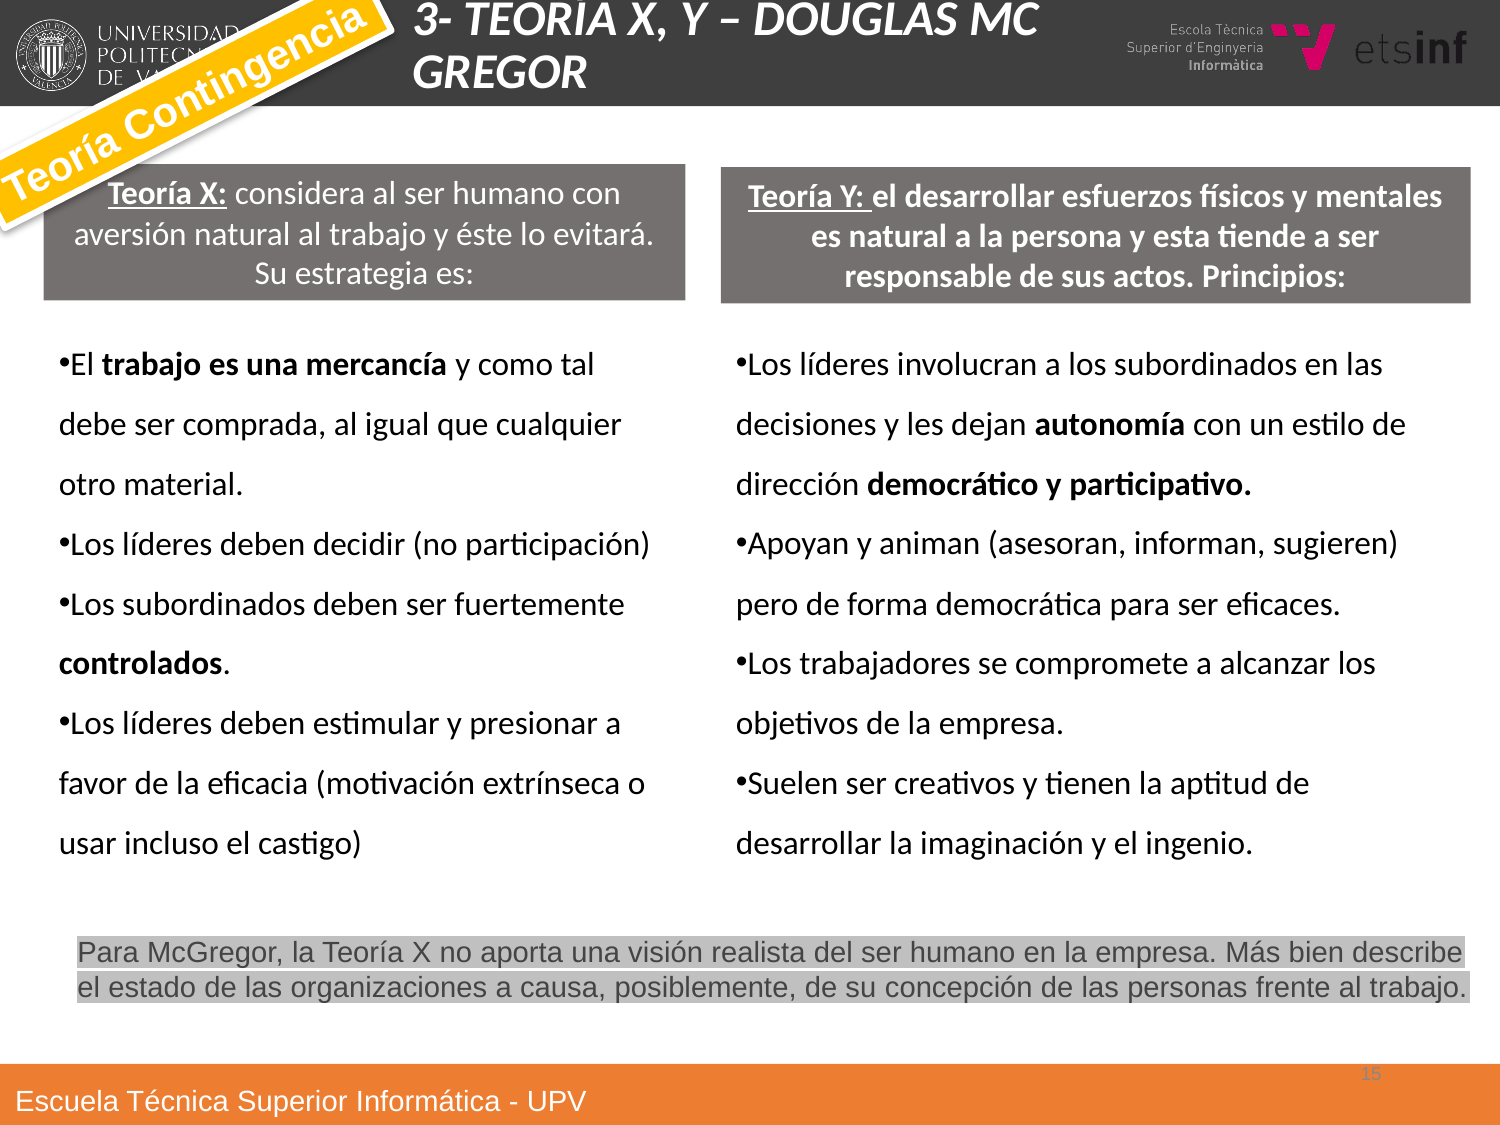

3- Teoría X, Y – Douglas Mc Gregor
Teoría Contingencia
Teoría X: considera al ser humano con aversión natural al trabajo y éste lo evitará. Su estrategia es:
Teoría Y: el desarrollar esfuerzos físicos y mentales es natural a la persona y esta tiende a ser responsable de sus actos. Principios:
El trabajo es una mercancía y como tal debe ser comprada, al igual que cualquier otro material.
Los líderes deben decidir (no participación)
Los subordinados deben ser fuertemente controlados.
Los líderes deben estimular y presionar a favor de la eficacia (motivación extrínseca o usar incluso el castigo)
Los líderes involucran a los subordinados en las decisiones y les dejan autonomía con un estilo de dirección democrático y participativo.
Apoyan y animan (asesoran, informan, sugieren) pero de forma democrática para ser eficaces.
Los trabajadores se compromete a alcanzar los objetivos de la empresa.
Suelen ser creativos y tienen la aptitud de desarrollar la imaginación y el ingenio.
Para McGregor, la Teoría X no aporta una visión realista del ser humano en la empresa. Más bien describe el estado de las organizaciones a causa, posiblemente, de su concepción de las personas frente al trabajo.
15